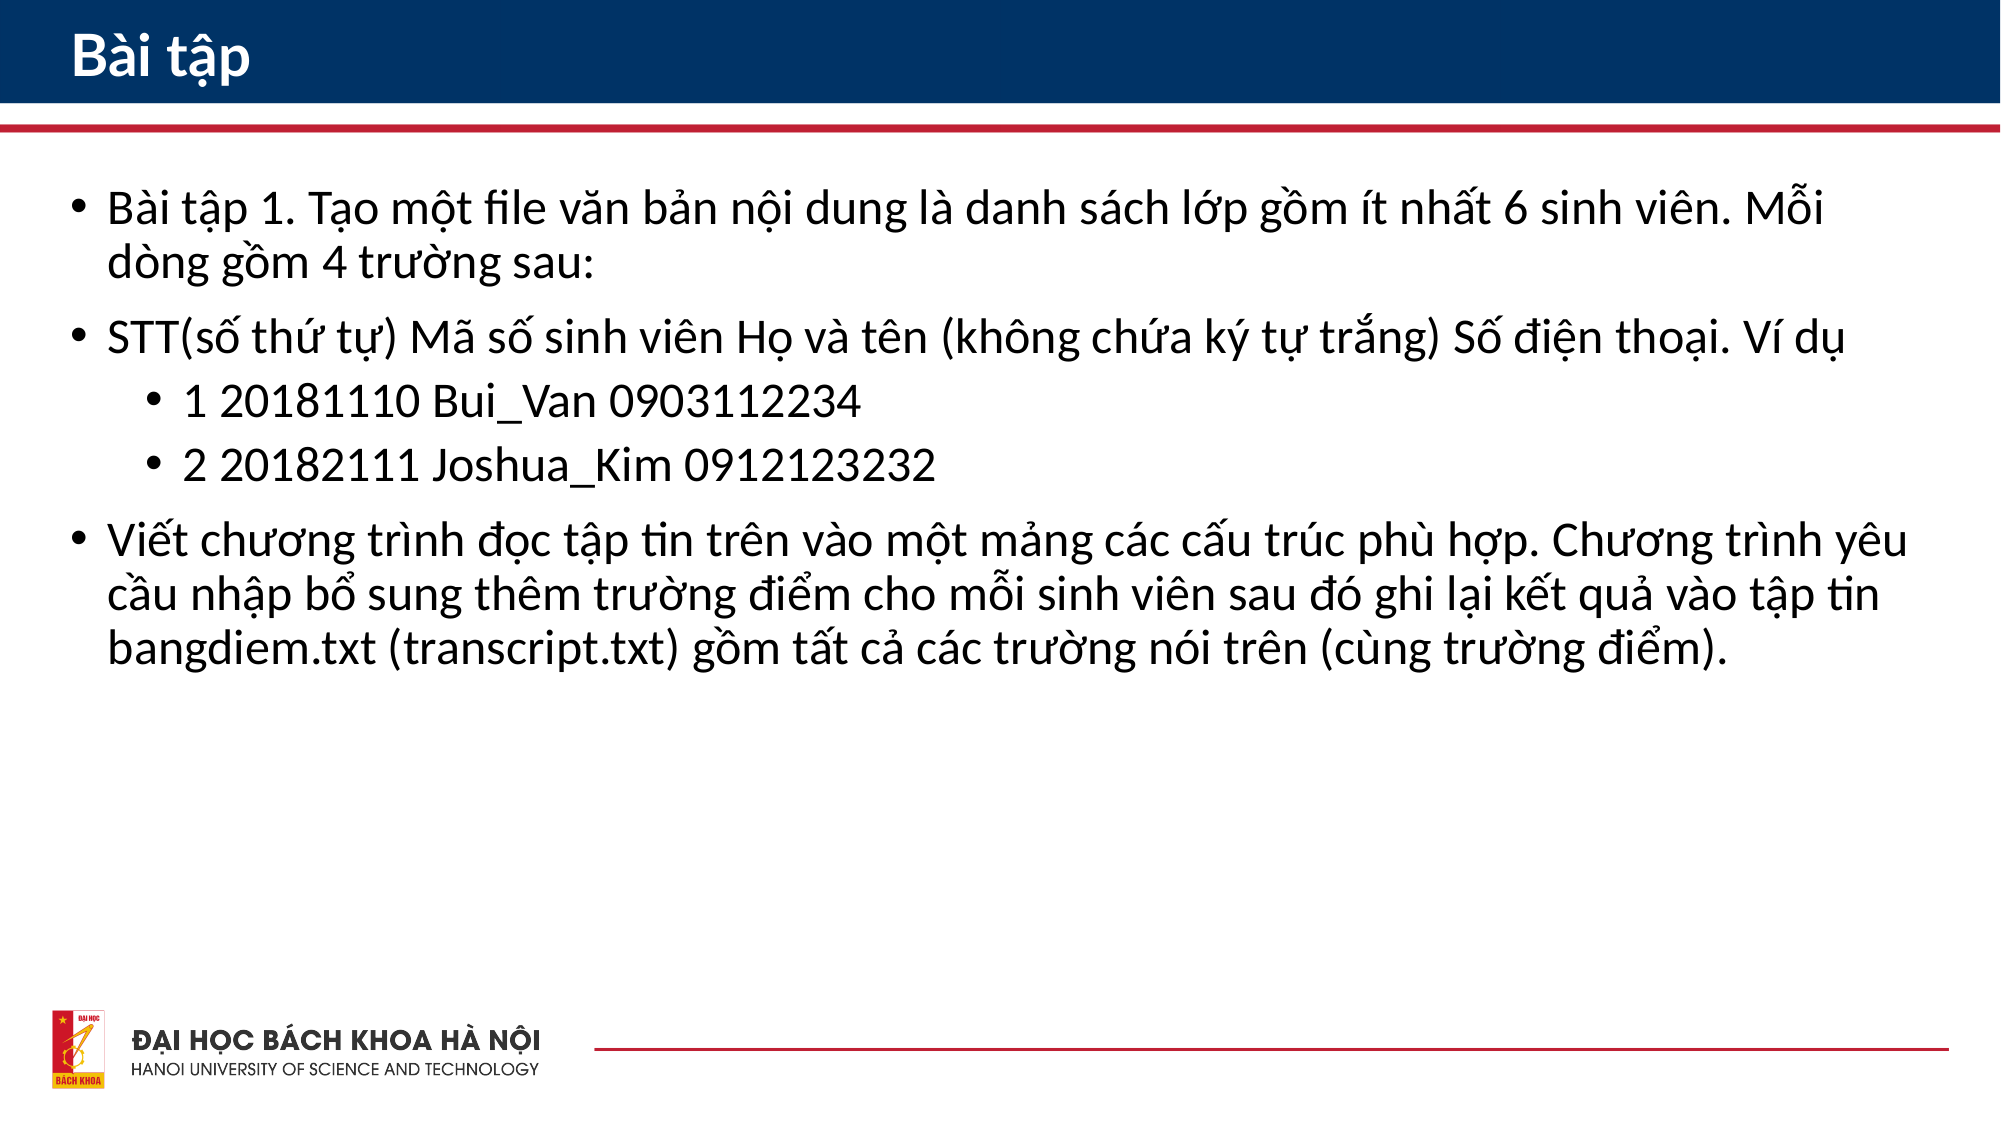

# Bài tập
Bài tập 1. Tạo một file văn bản nội dung là danh sách lớp gồm ít nhất 6 sinh viên. Mỗi dòng gồm 4 trường sau:
STT(số thứ tự) Mã số sinh viên Họ và tên (không chứa ký tự trắng) Số điện thoại. Ví dụ
1 20181110 Bui_Van 0903112234
2 20182111 Joshua_Kim 0912123232
Viết chương trình đọc tập tin trên vào một mảng các cấu trúc phù hợp. Chương trình yêu cầu nhập bổ sung thêm trường điểm cho mỗi sinh viên sau đó ghi lại kết quả vào tập tin bangdiem.txt (transcript.txt) gồm tất cả các trường nói trên (cùng trường điểm).